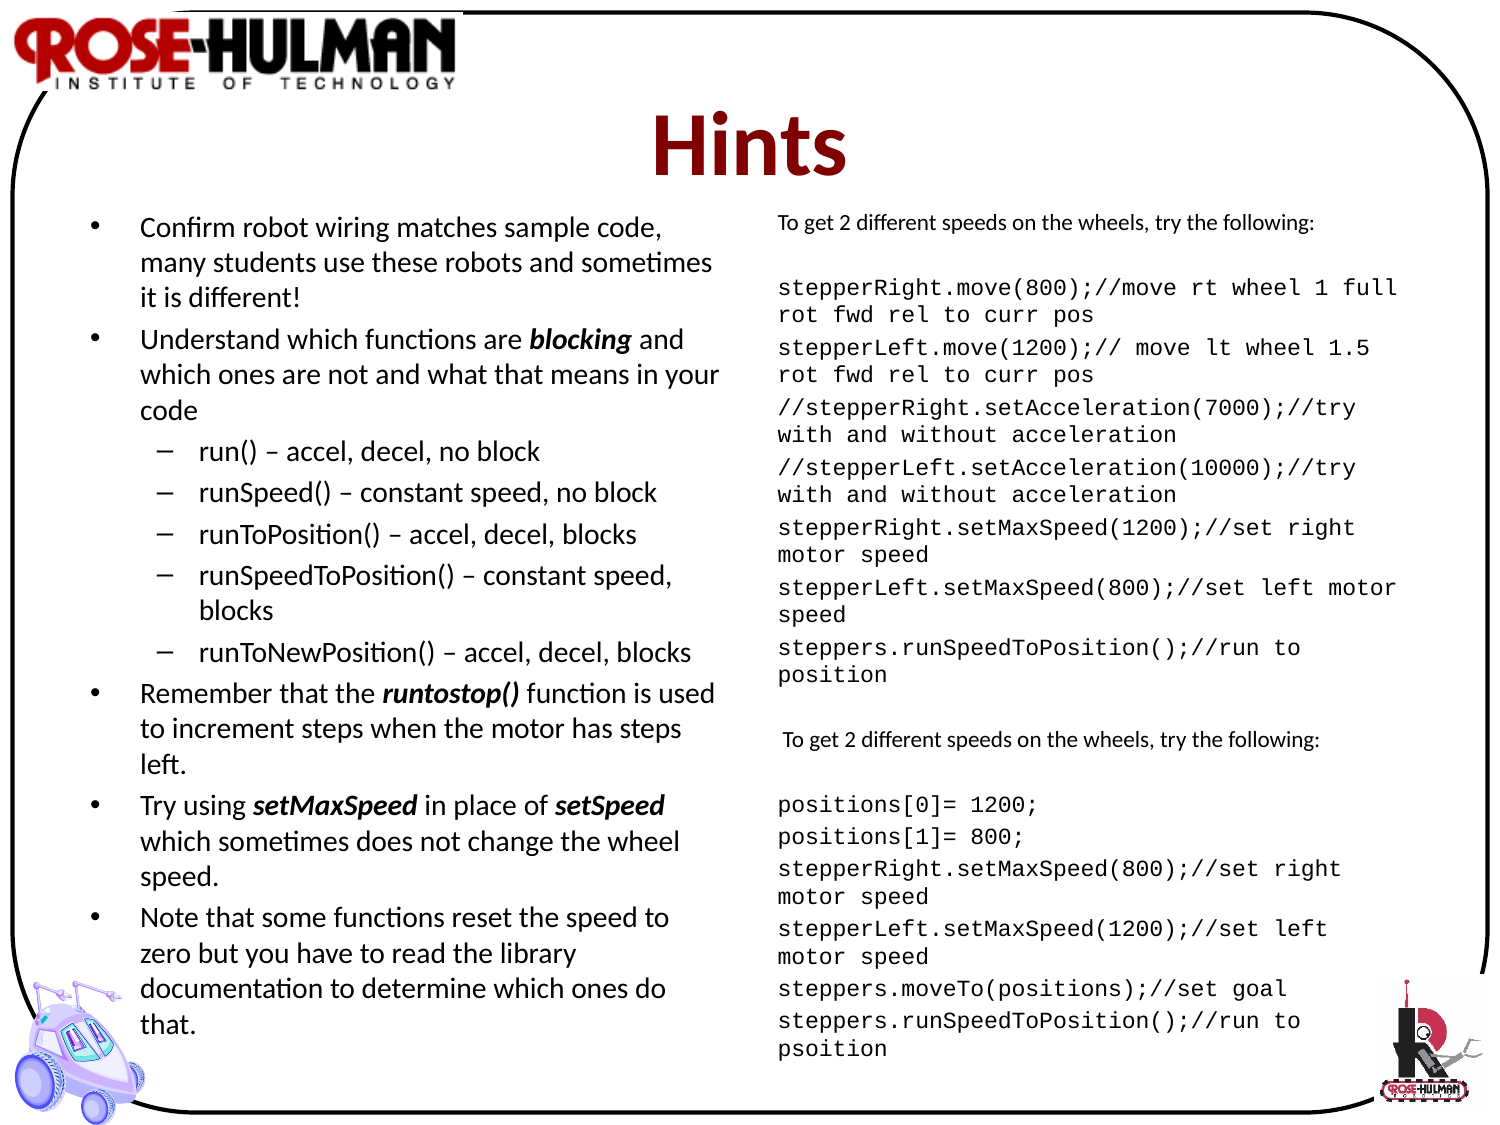

# Hints
Confirm robot wiring matches sample code, many students use these robots and sometimes it is different!
Understand which functions are blocking and which ones are not and what that means in your code
run() – accel, decel, no block
runSpeed() – constant speed, no block
runToPosition() – accel, decel, blocks
runSpeedToPosition() – constant speed, blocks
runToNewPosition() – accel, decel, blocks
Remember that the runtostop() function is used to increment steps when the motor has steps left.
Try using setMaxSpeed in place of setSpeed which sometimes does not change the wheel speed.
Note that some functions reset the speed to zero but you have to read the library documentation to determine which ones do that.

To get 2 different speeds on the wheels, try the following:

stepperRight.move(800);//move rt wheel 1 full rot fwd rel to curr pos
stepperLeft.move(1200);// move lt wheel 1.5 rot fwd rel to curr pos
//stepperRight.setAcceleration(7000);//try with and without acceleration
//stepperLeft.setAcceleration(10000);//try with and without acceleration
stepperRight.setMaxSpeed(1200);//set right motor speed
stepperLeft.setMaxSpeed(800);//set left motor speed
steppers.runSpeedToPosition();//run to position

 To get 2 different speeds on the wheels, try the following:

positions[0]= 1200;
positions[1]= 800;
stepperRight.setMaxSpeed(800);//set right motor speed
stepperLeft.setMaxSpeed(1200);//set left motor speed
steppers.moveTo(positions);//set goal
steppers.runSpeedToPosition();//run to psoition